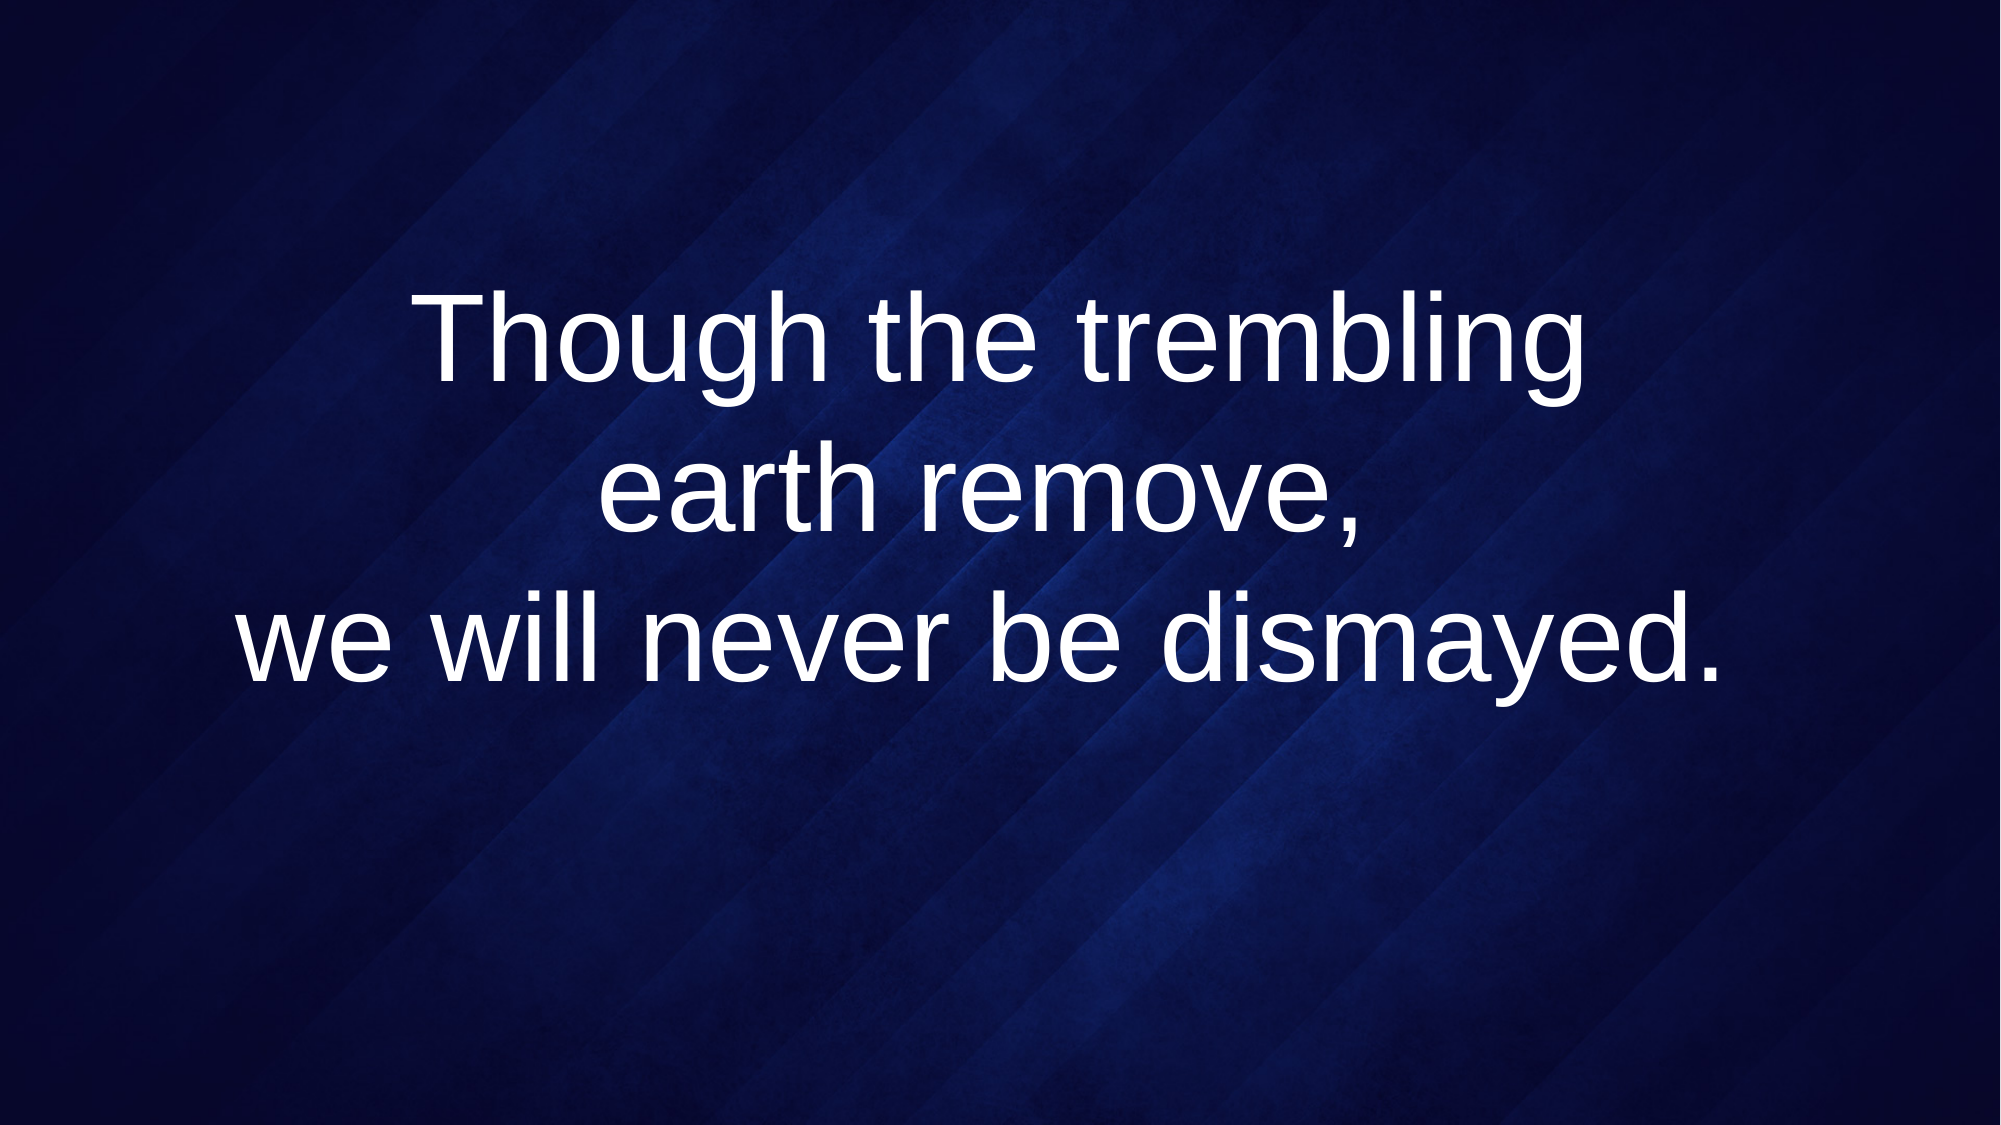

# Though the trembling earth remove, we will never be dismayed.